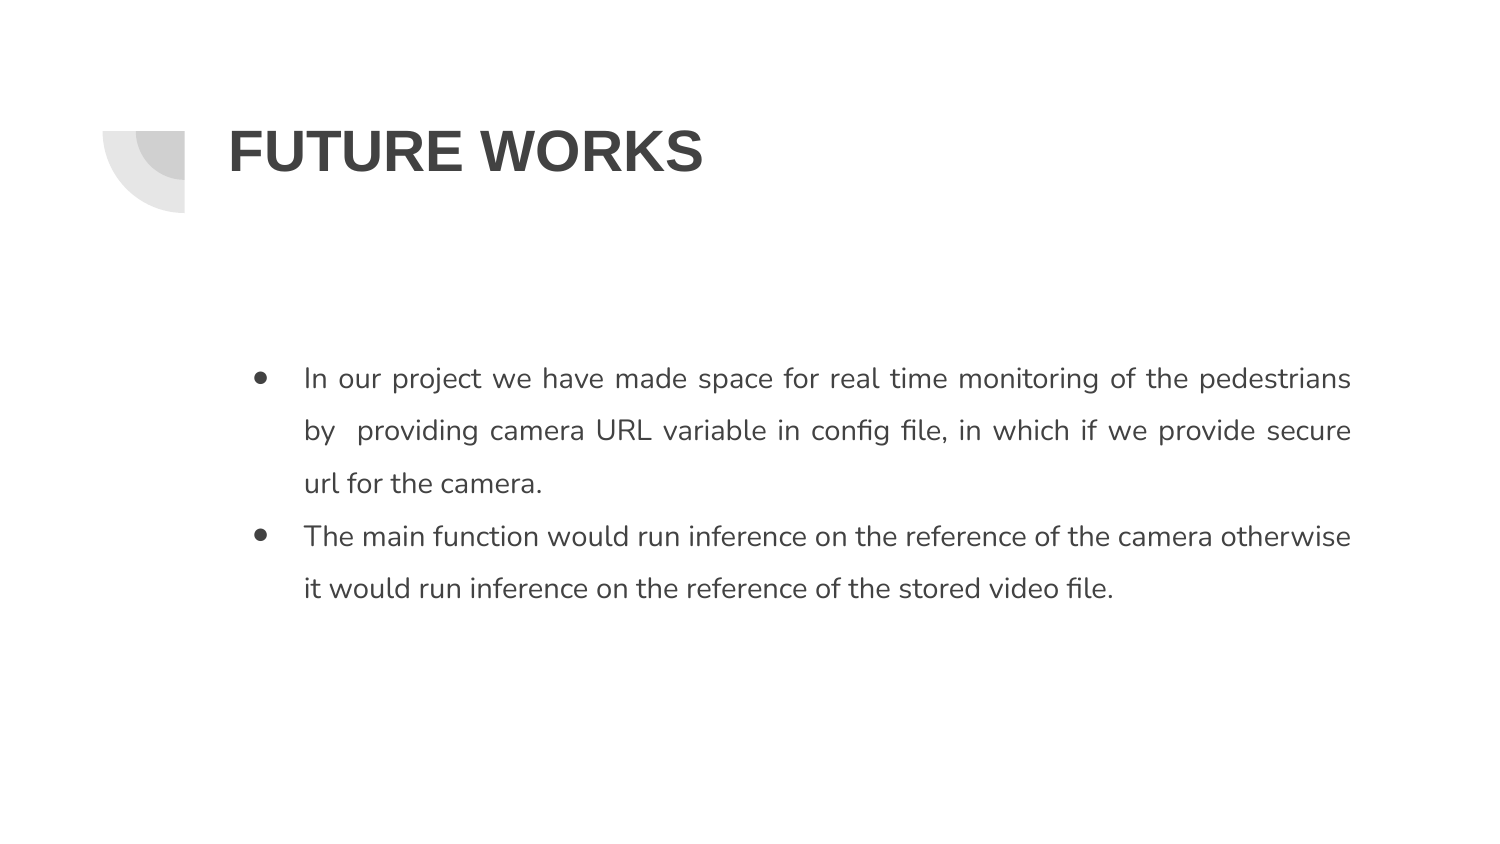

# FUTURE WORKS
In our project we have made space for real time monitoring of the pedestrians by  providing camera URL variable in config file, in which if we provide secure url for the camera.
The main function would run inference on the reference of the camera otherwise it would run inference on the reference of the stored video file.